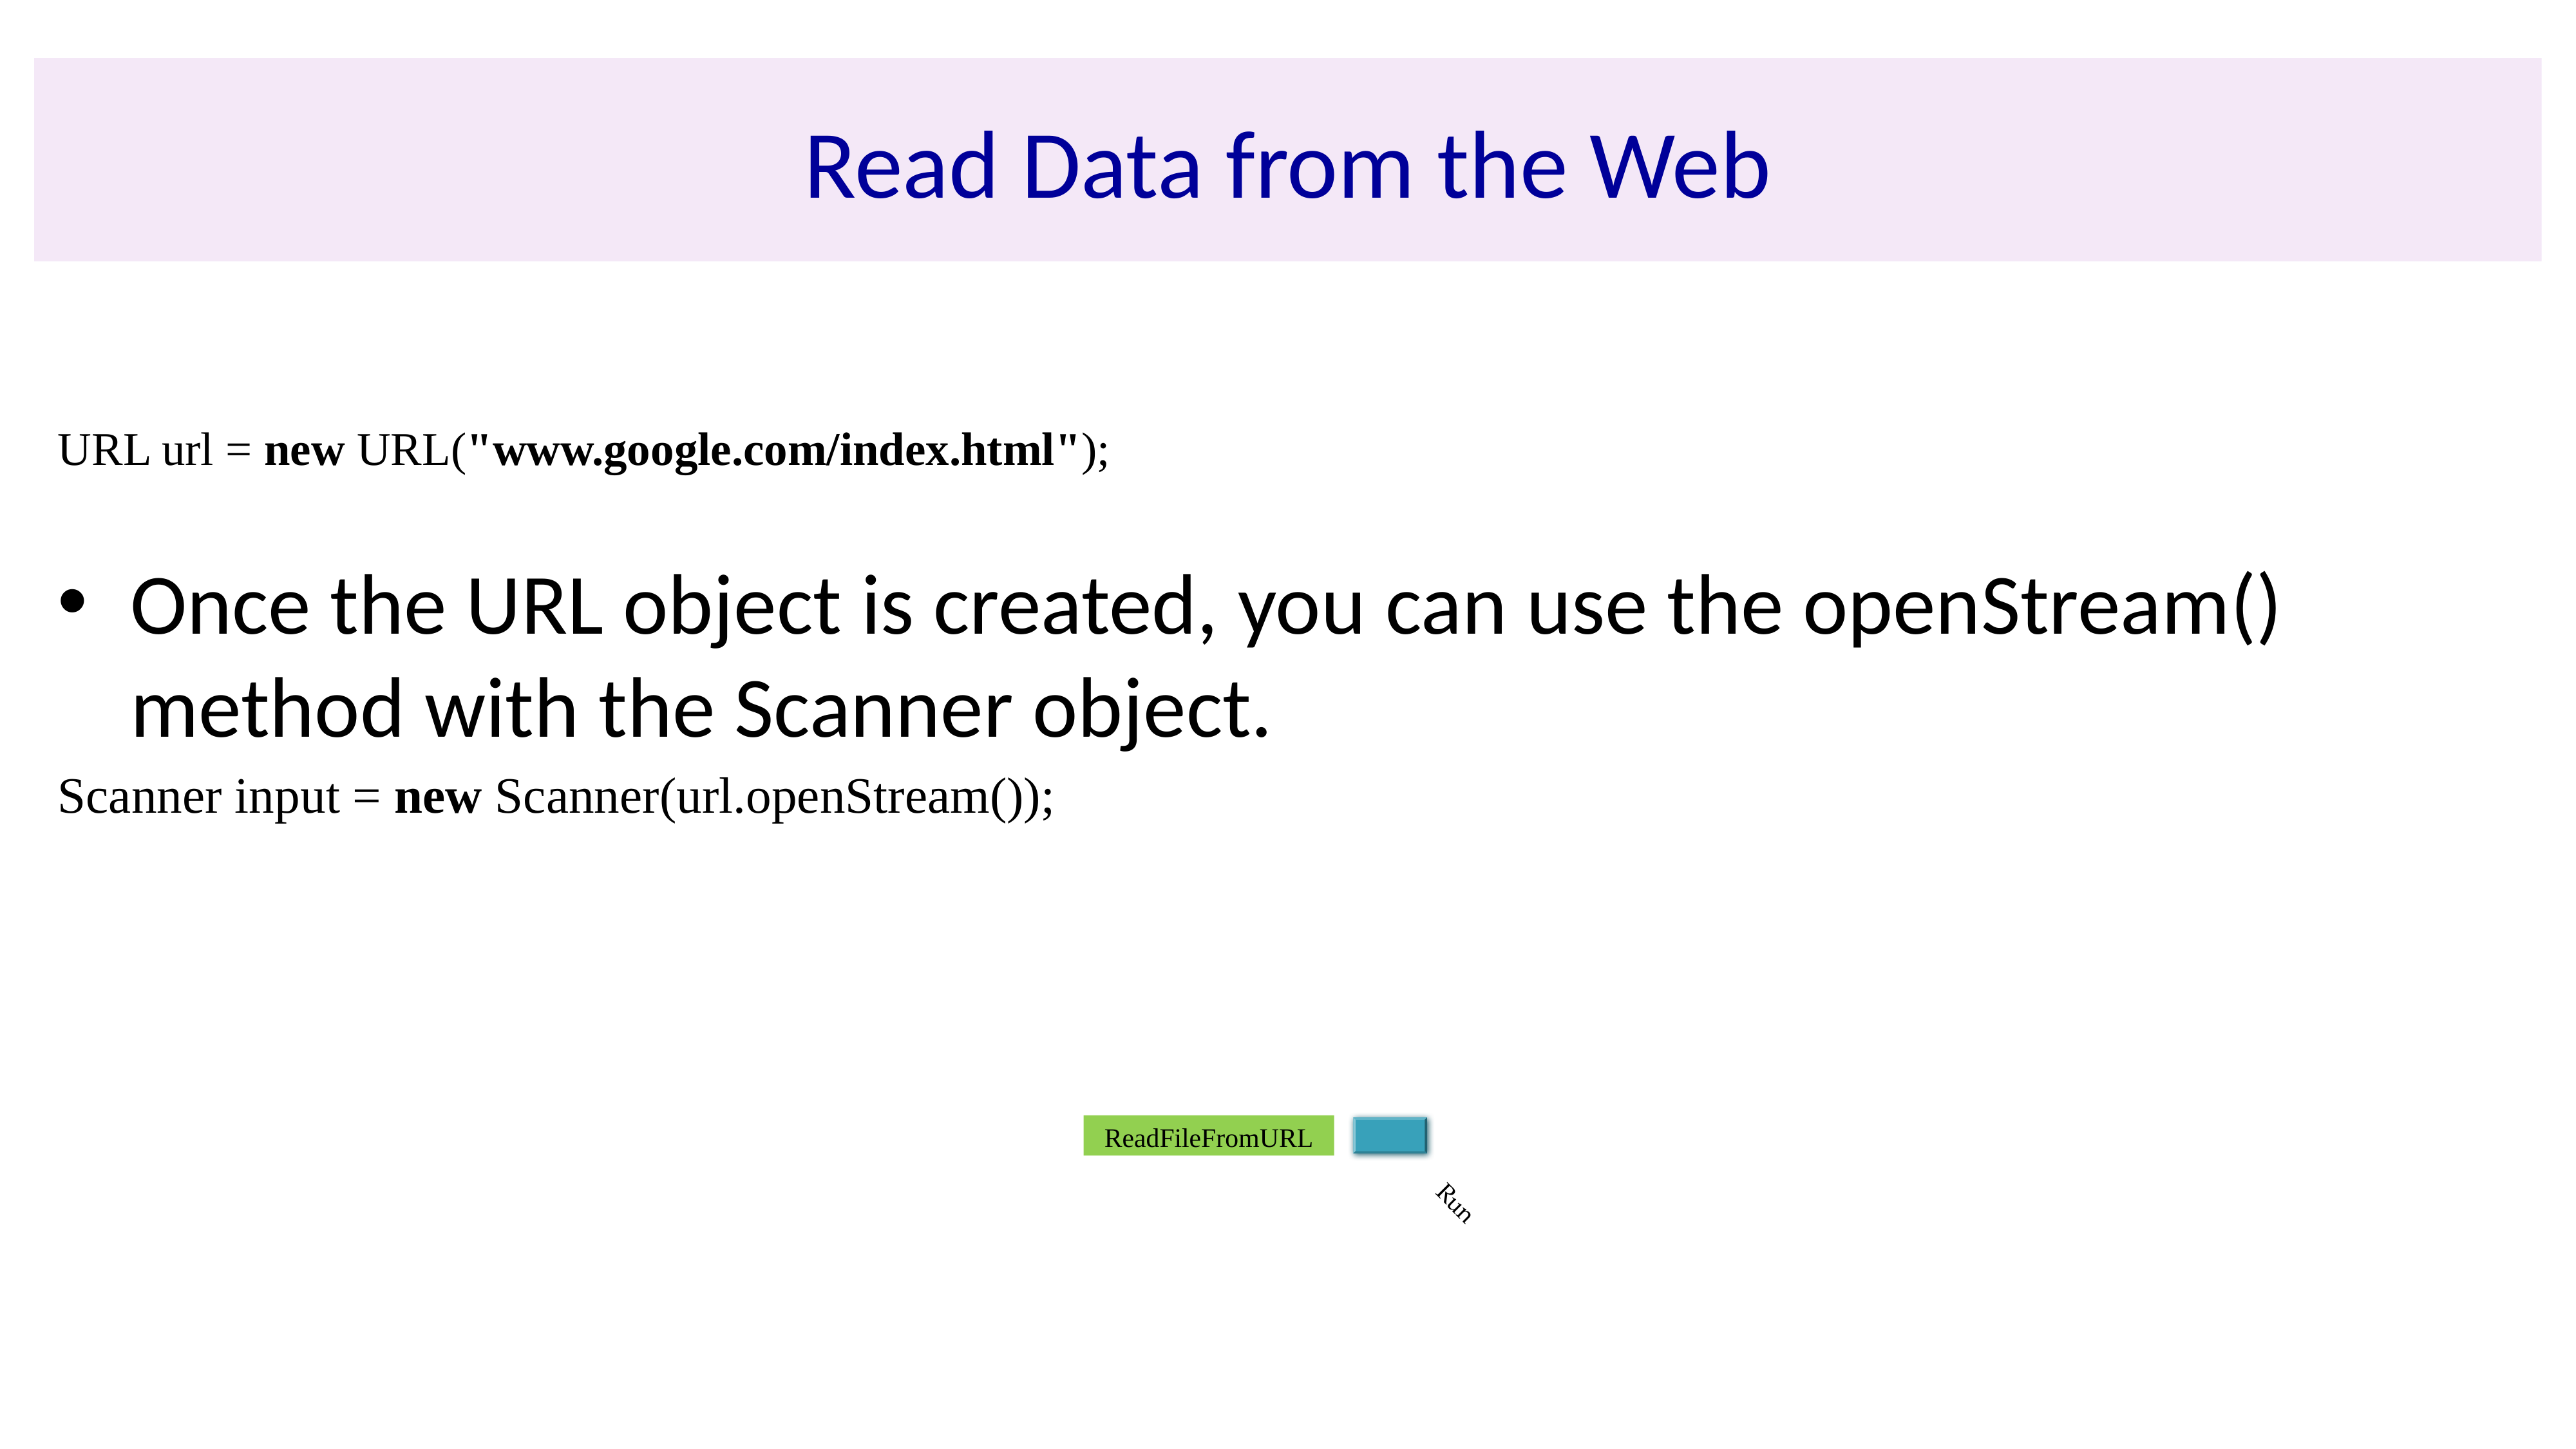

# Read Data from the Web

URL url = new URL("www.google.com/index.html");

Once the URL object is created, you can use the openStream() method with the Scanner object.
Scanner input = new Scanner(url.openStream());

ReadFileFromURL

Run